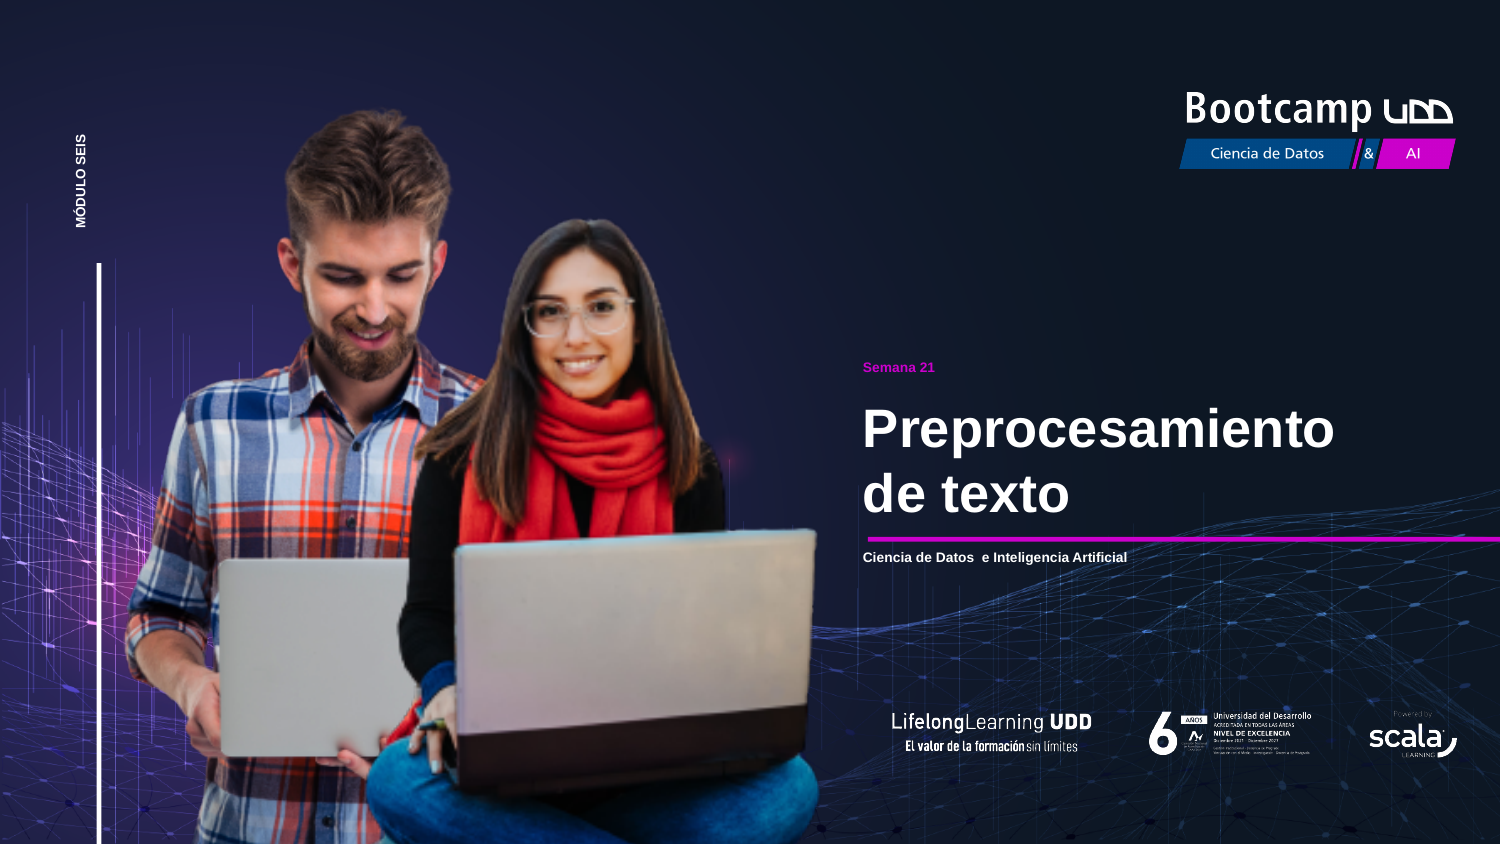

# MÓDULO SEIS
Semana 21
Preprocesamiento
de texto
Ciencia de Datos  e Inteligencia Artificial